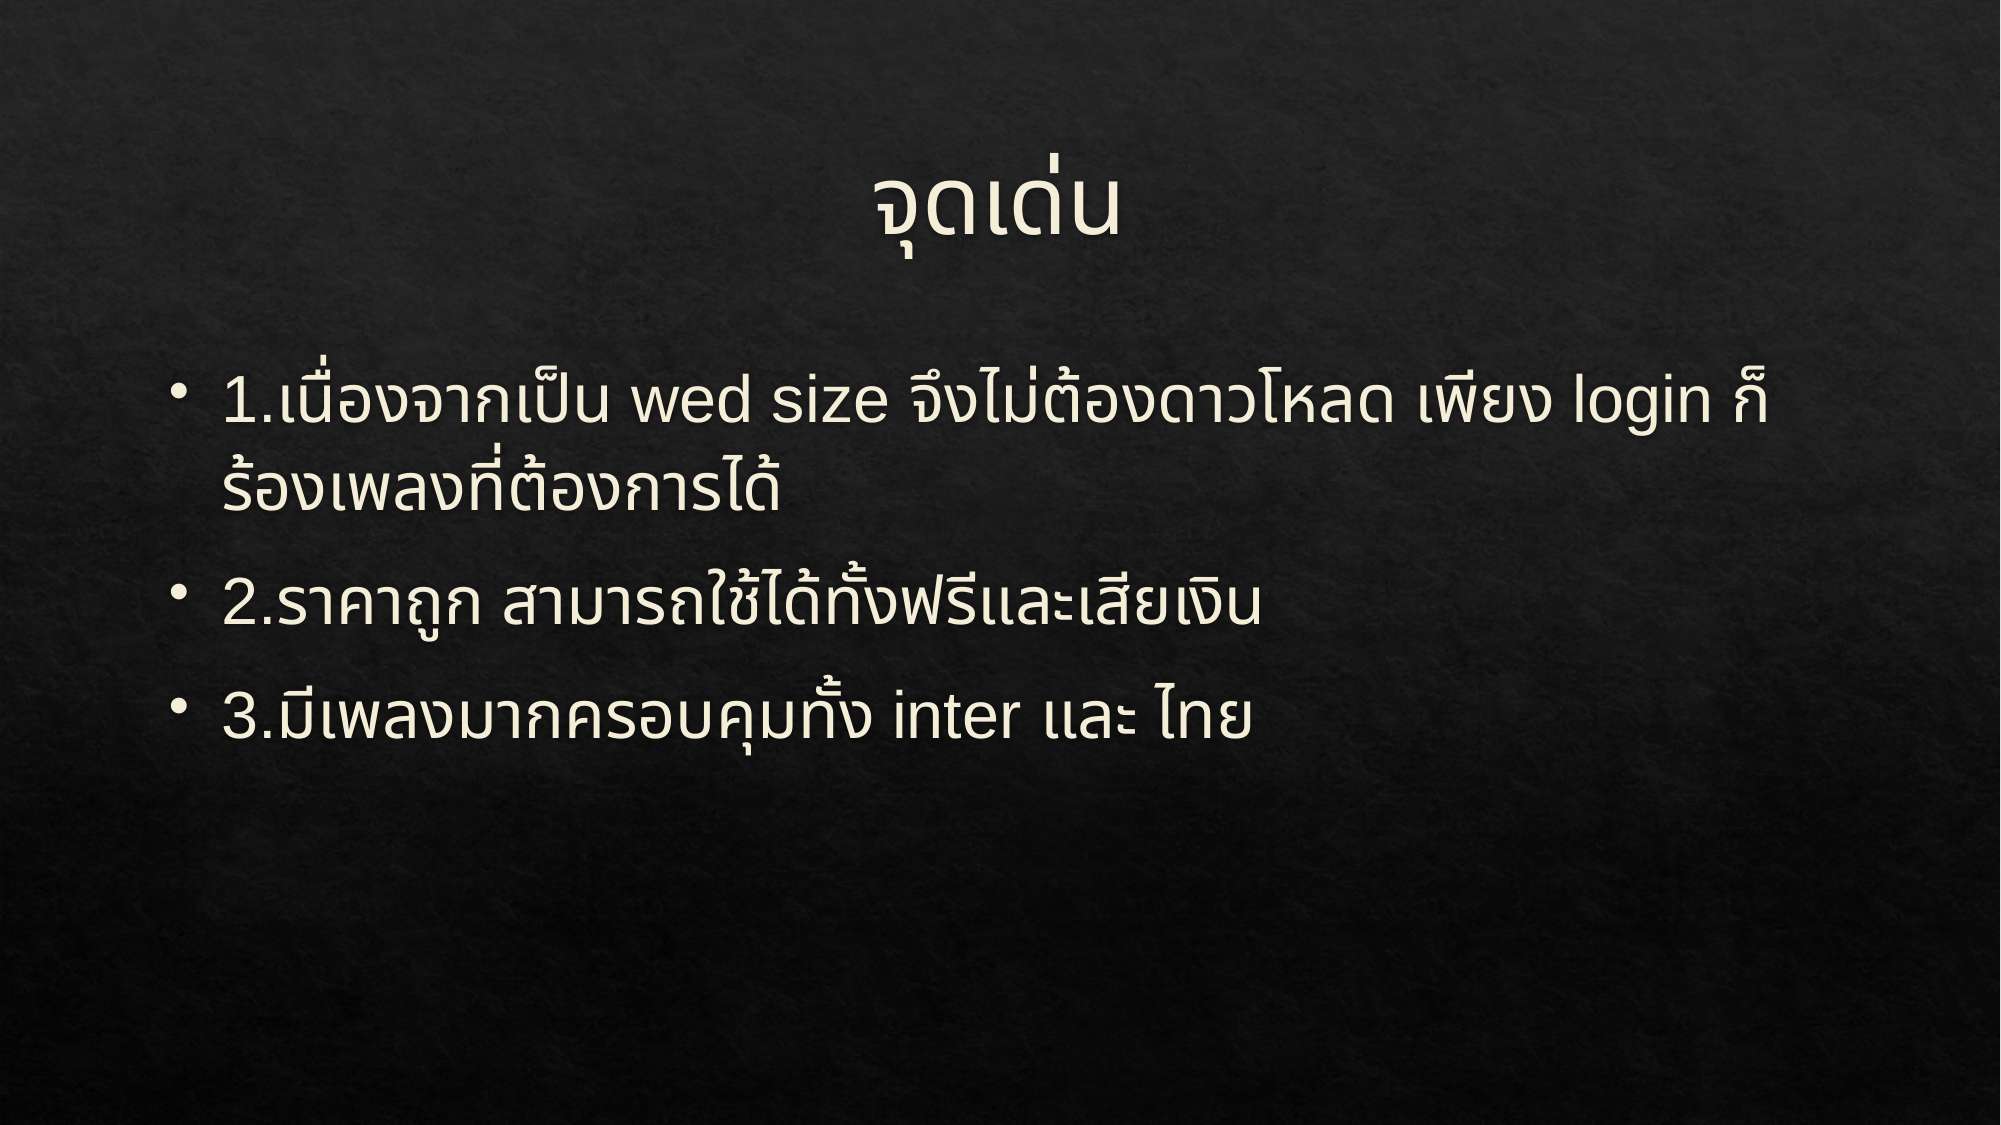

# จุดเด่น
1.เนื่องจากเป็น wed size จึงไม่ต้องดาวโหลด เพียง login ก็ร้องเพลงที่ต้องการได้
2.ราคาถูก สามารถใช้ได้ทั้งฟรีและเสียเงิน
3.มีเพลงมากครอบคุมทั้ง inter และ ไทย